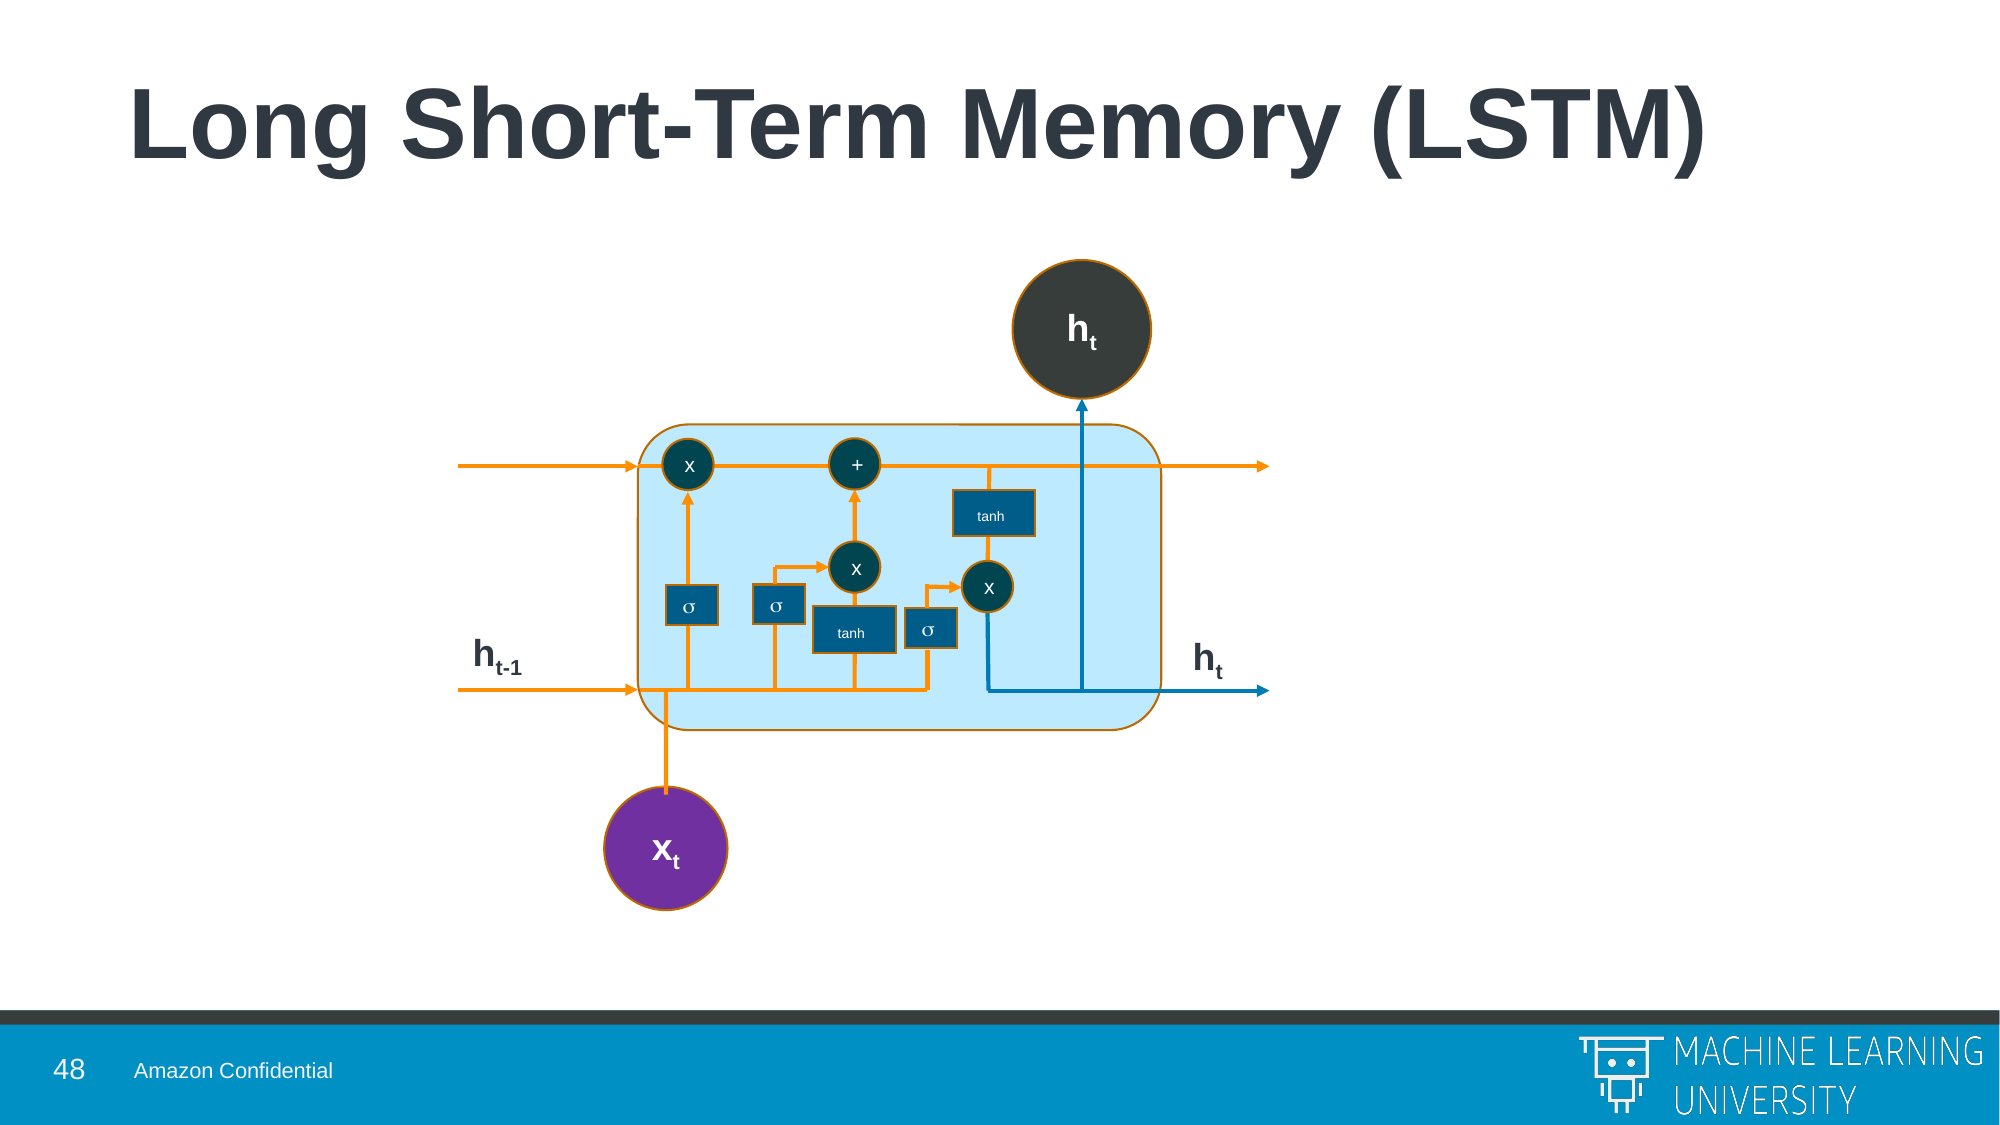

# Long Short-Term Memory (LSTM)
ht

+
x
tanh
x
x
σ
σ
tanh
σ
ht-1
ht
xt